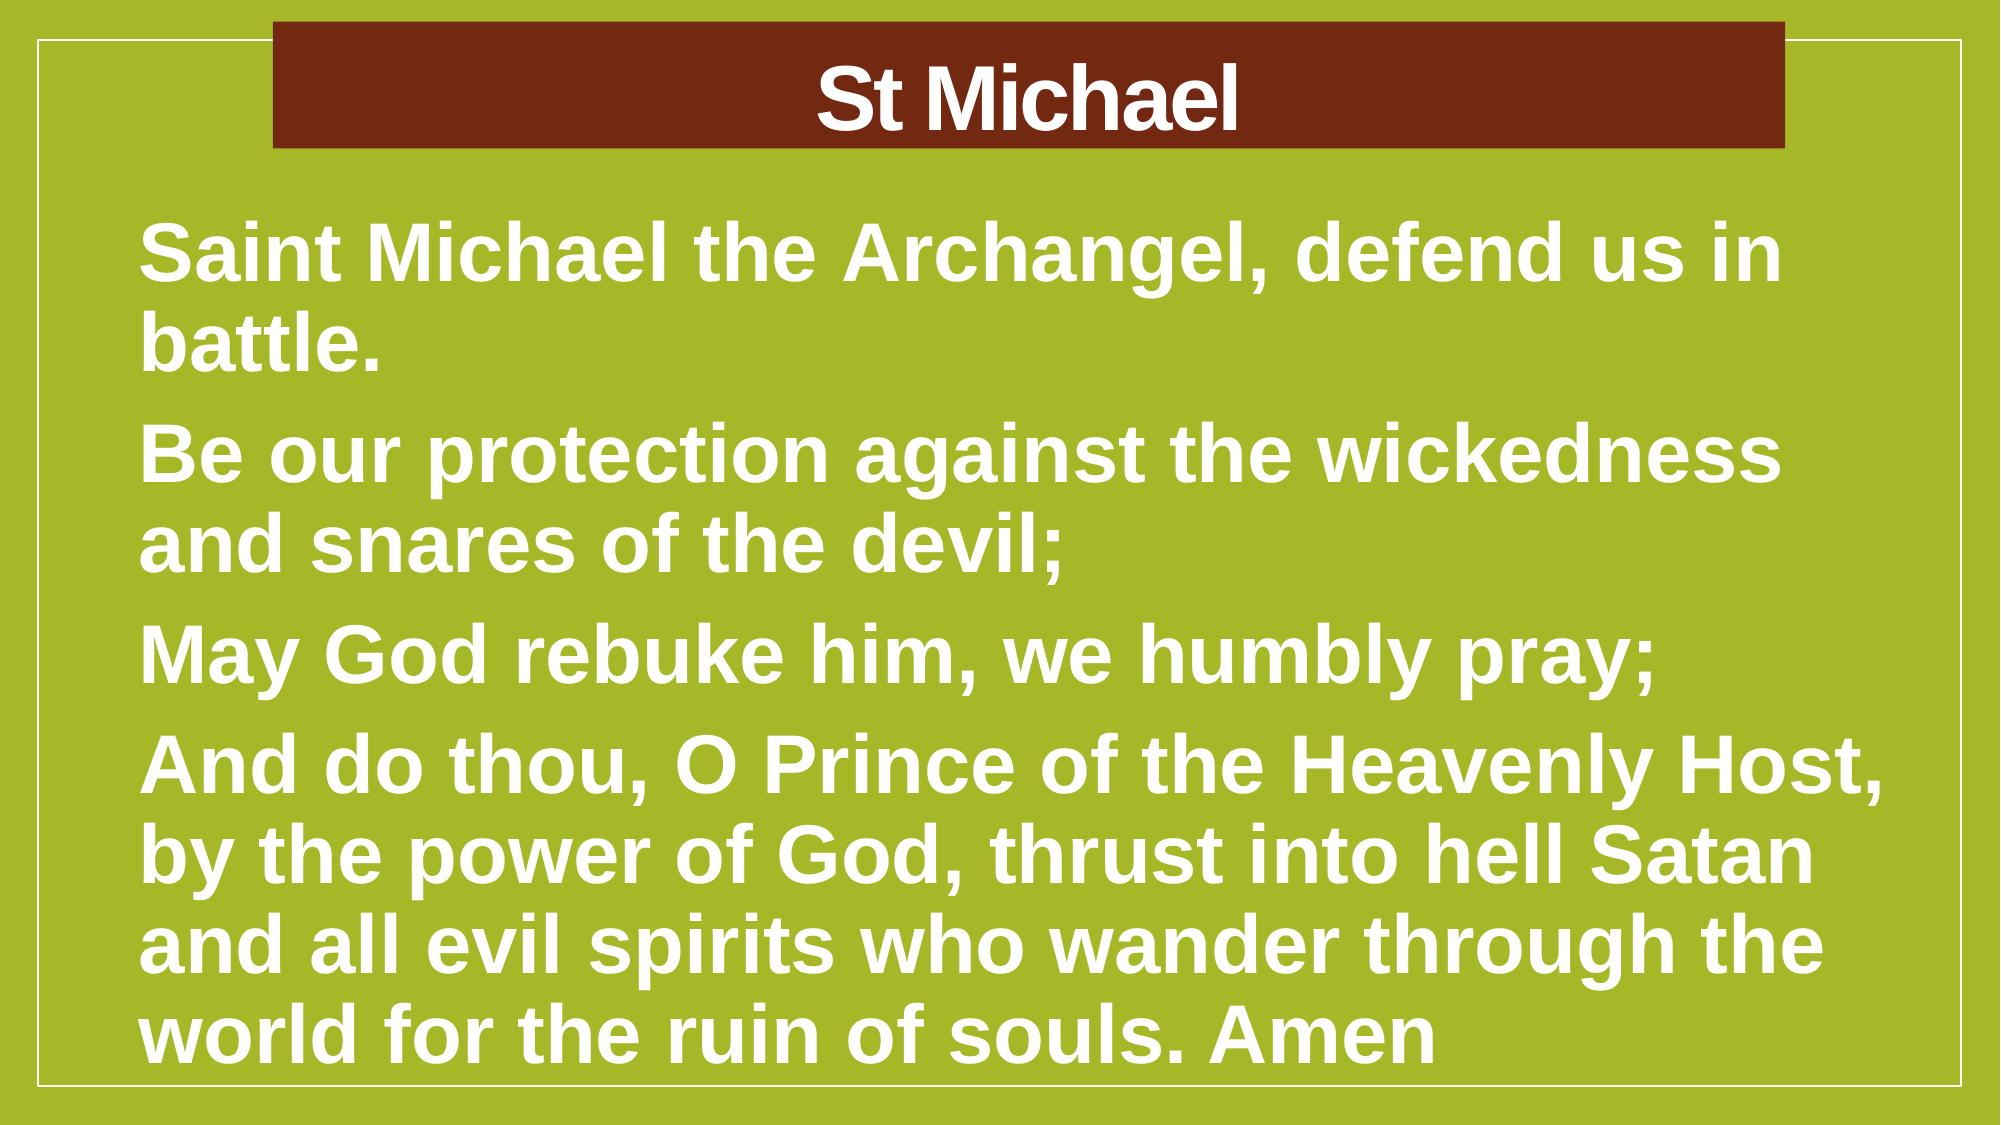

St Michael
Saint Michael the Archangel, defend us in battle.
Be our protection against the wickedness and snares of the devil;
May God rebuke him, we humbly pray;
And do thou, O Prince of the Heavenly Host, by the power of God, thrust into hell Satan and all evil spirits who wander through the world for the ruin of souls. Amen